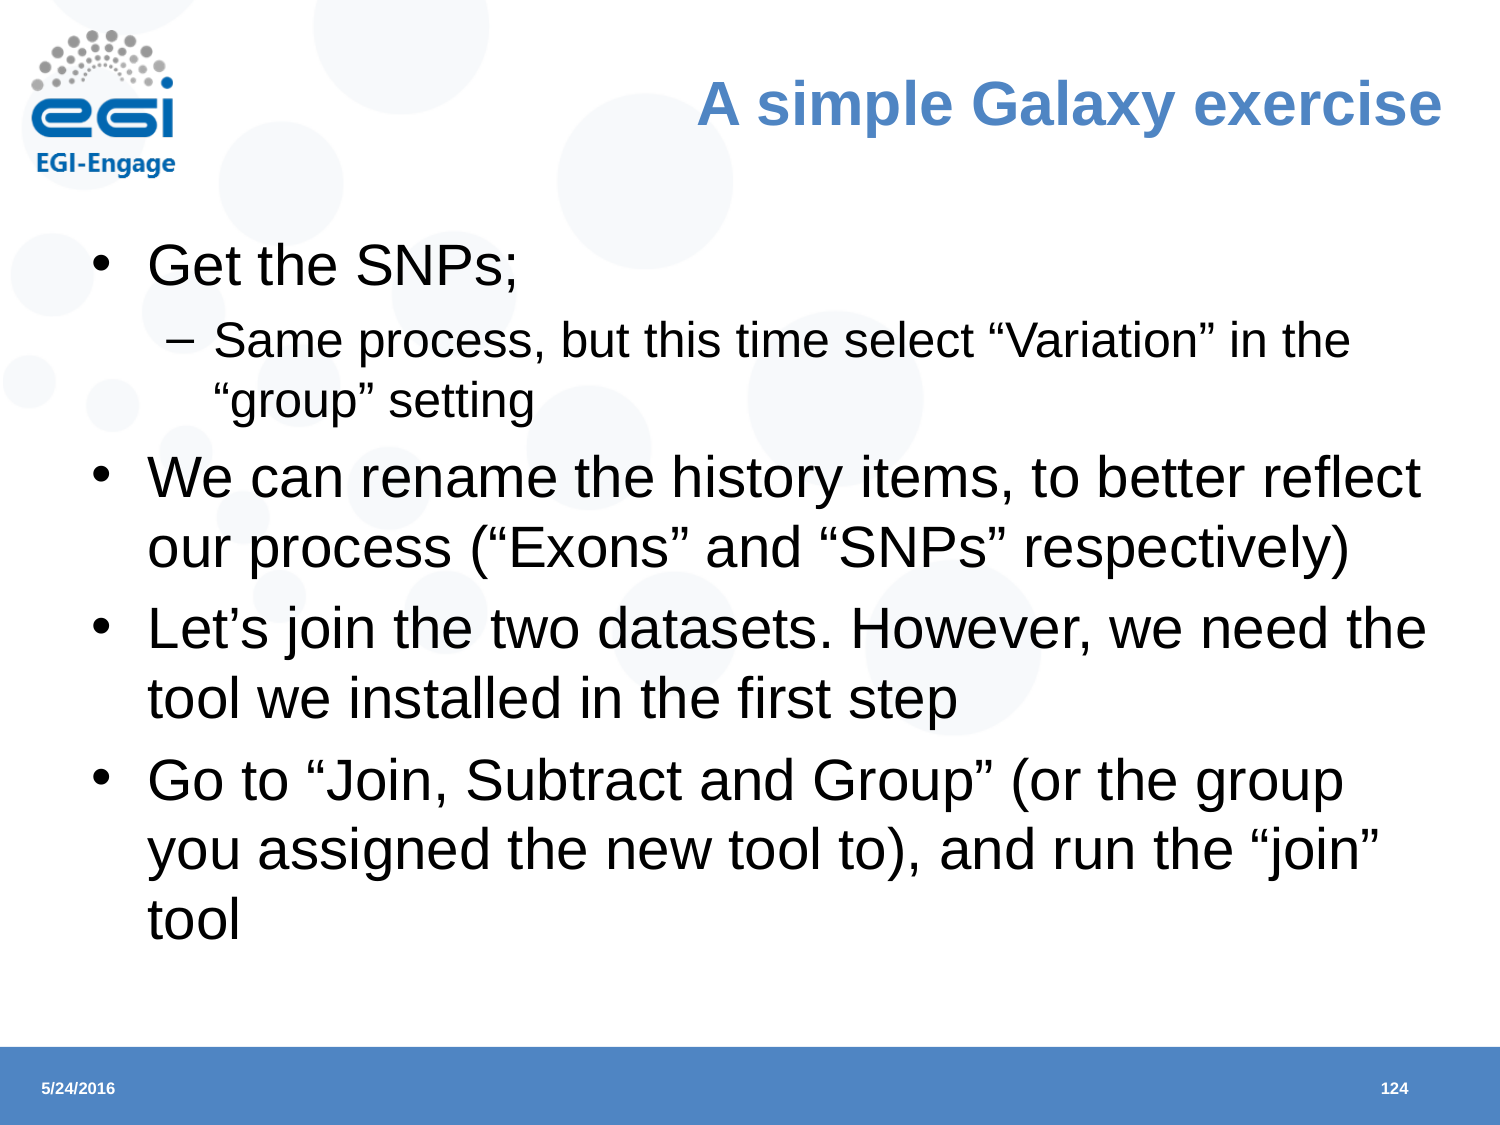

# A simple Galaxy exercise
Get the SNPs;
Same process, but this time select “Variation” in the “group” setting
We can rename the history items, to better reflect our process (“Exons” and “SNPs” respectively)
Let’s join the two datasets. However, we need the tool we installed in the first step
Go to “Join, Subtract and Group” (or the group you assigned the new tool to), and run the “join” tool